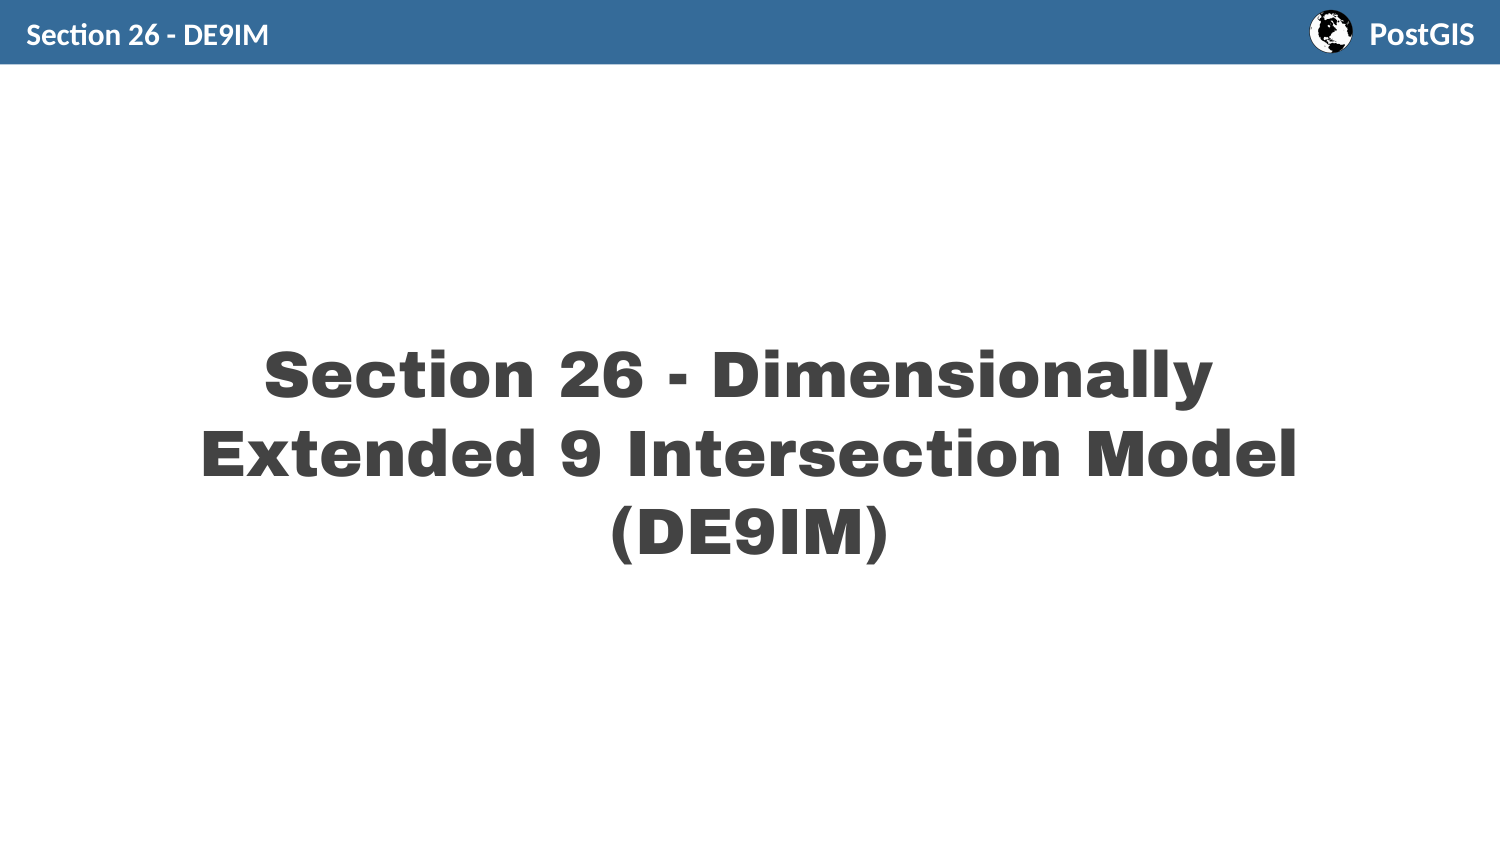

Section 26 - DE9IM
# Section 26 - Dimensionally Extended 9 Intersection Model (DE9IM)